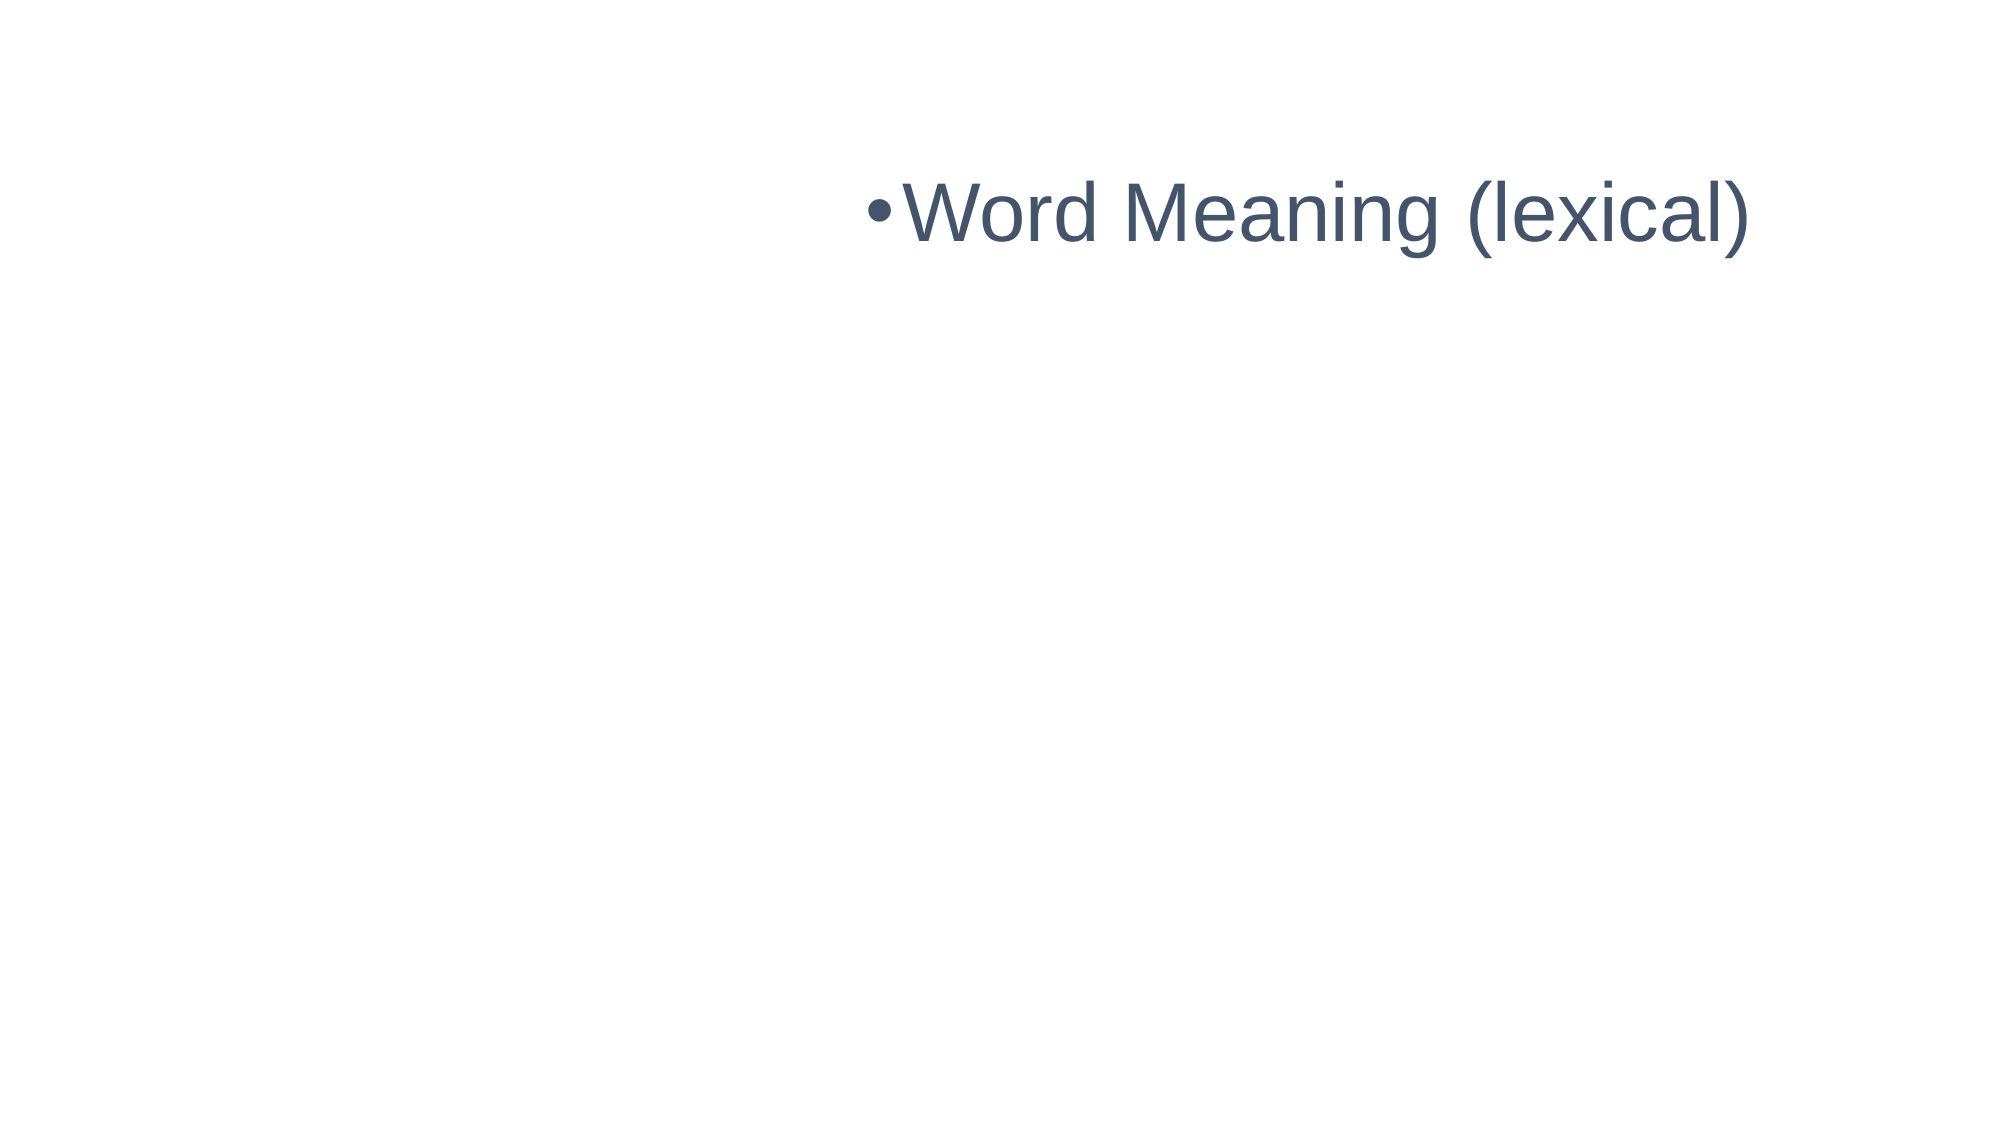

# Vector Semantics & Embeddings
Word Meaning (lexical)